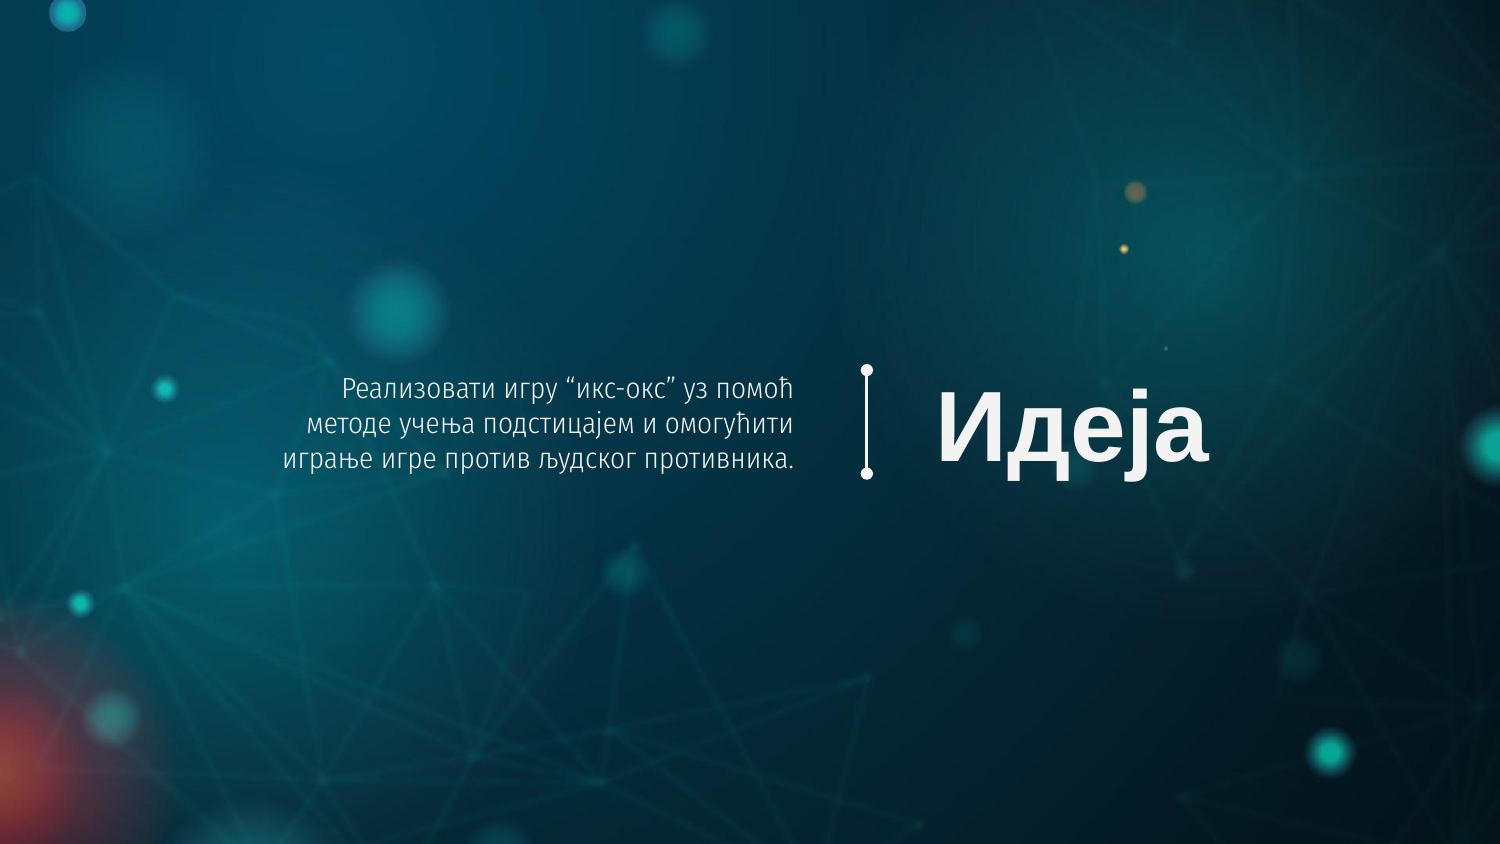

Реализовати игру “икс-окс” уз помоћ методе учења подстицајем и омогућити играње игре против људског противника.
# Идеја